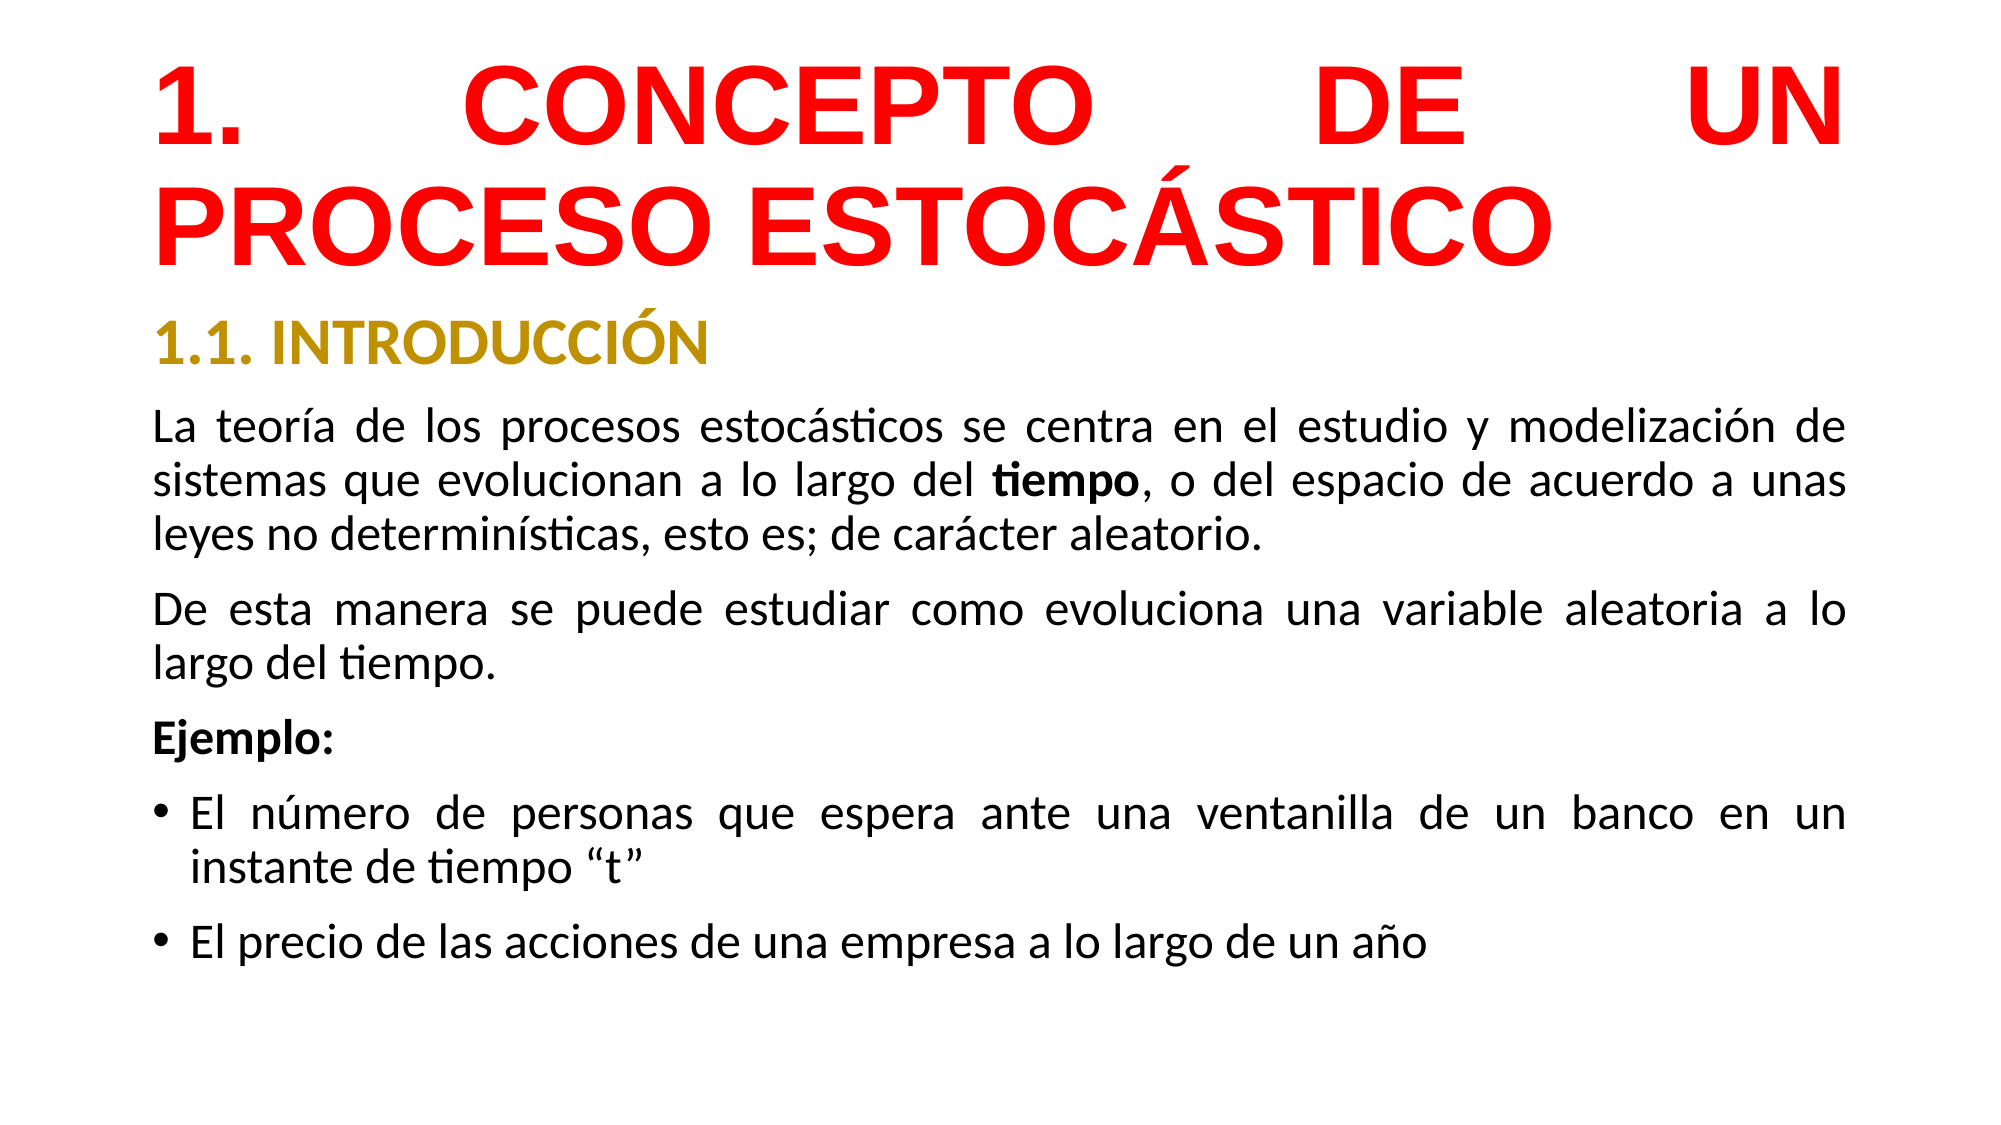

# 1. CONCEPTO DE UN PROCESO ESTOCÁSTICO
1.1. INTRODUCCIÓN
La teoría de los procesos estocásticos se centra en el estudio y modelización de sistemas que evolucionan a lo largo del tiempo, o del espacio de acuerdo a unas leyes no determinísticas, esto es; de carácter aleatorio.
De esta manera se puede estudiar como evoluciona una variable aleatoria a lo largo del tiempo.
Ejemplo:
El número de personas que espera ante una ventanilla de un banco en un instante de tiempo “t”
El precio de las acciones de una empresa a lo largo de un año